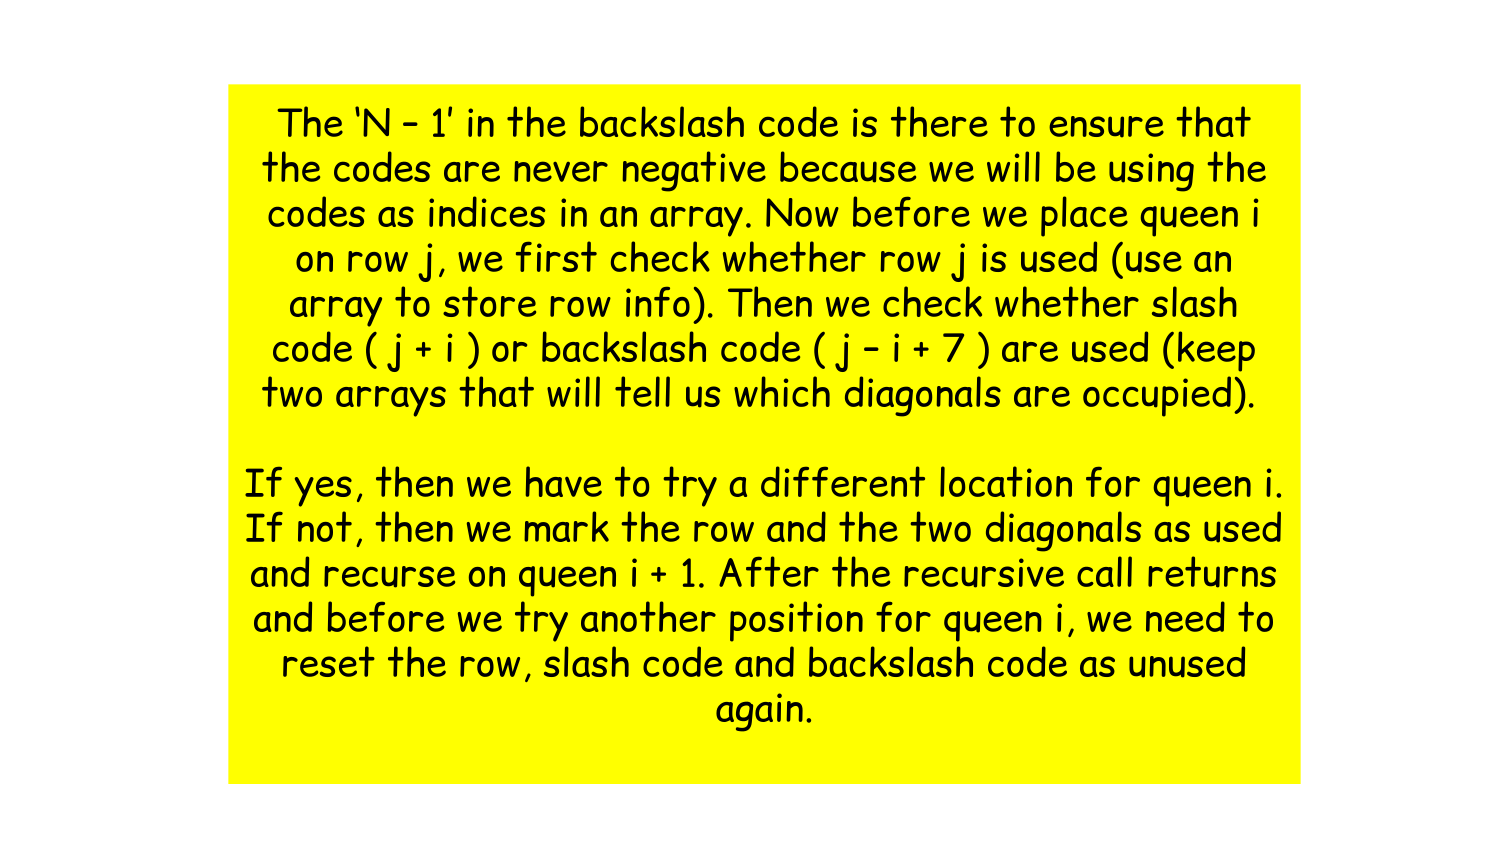

The ‘N – 1’ in the backslash code is there to ensure that the codes are never negative because we will be using the codes as indices in an array. Now before we place queen i on row j, we first check whether row j is used (use an array to store row info). Then we check whether slash code ( j + i ) or backslash code ( j – i + 7 ) are used (keep two arrays that will tell us which diagonals are occupied).

If yes, then we have to try a different location for queen i. If not, then we mark the row and the two diagonals as used and recurse on queen i + 1. After the recursive call returns and before we try another position for queen i, we need to reset the row, slash code and backslash code as unused again.